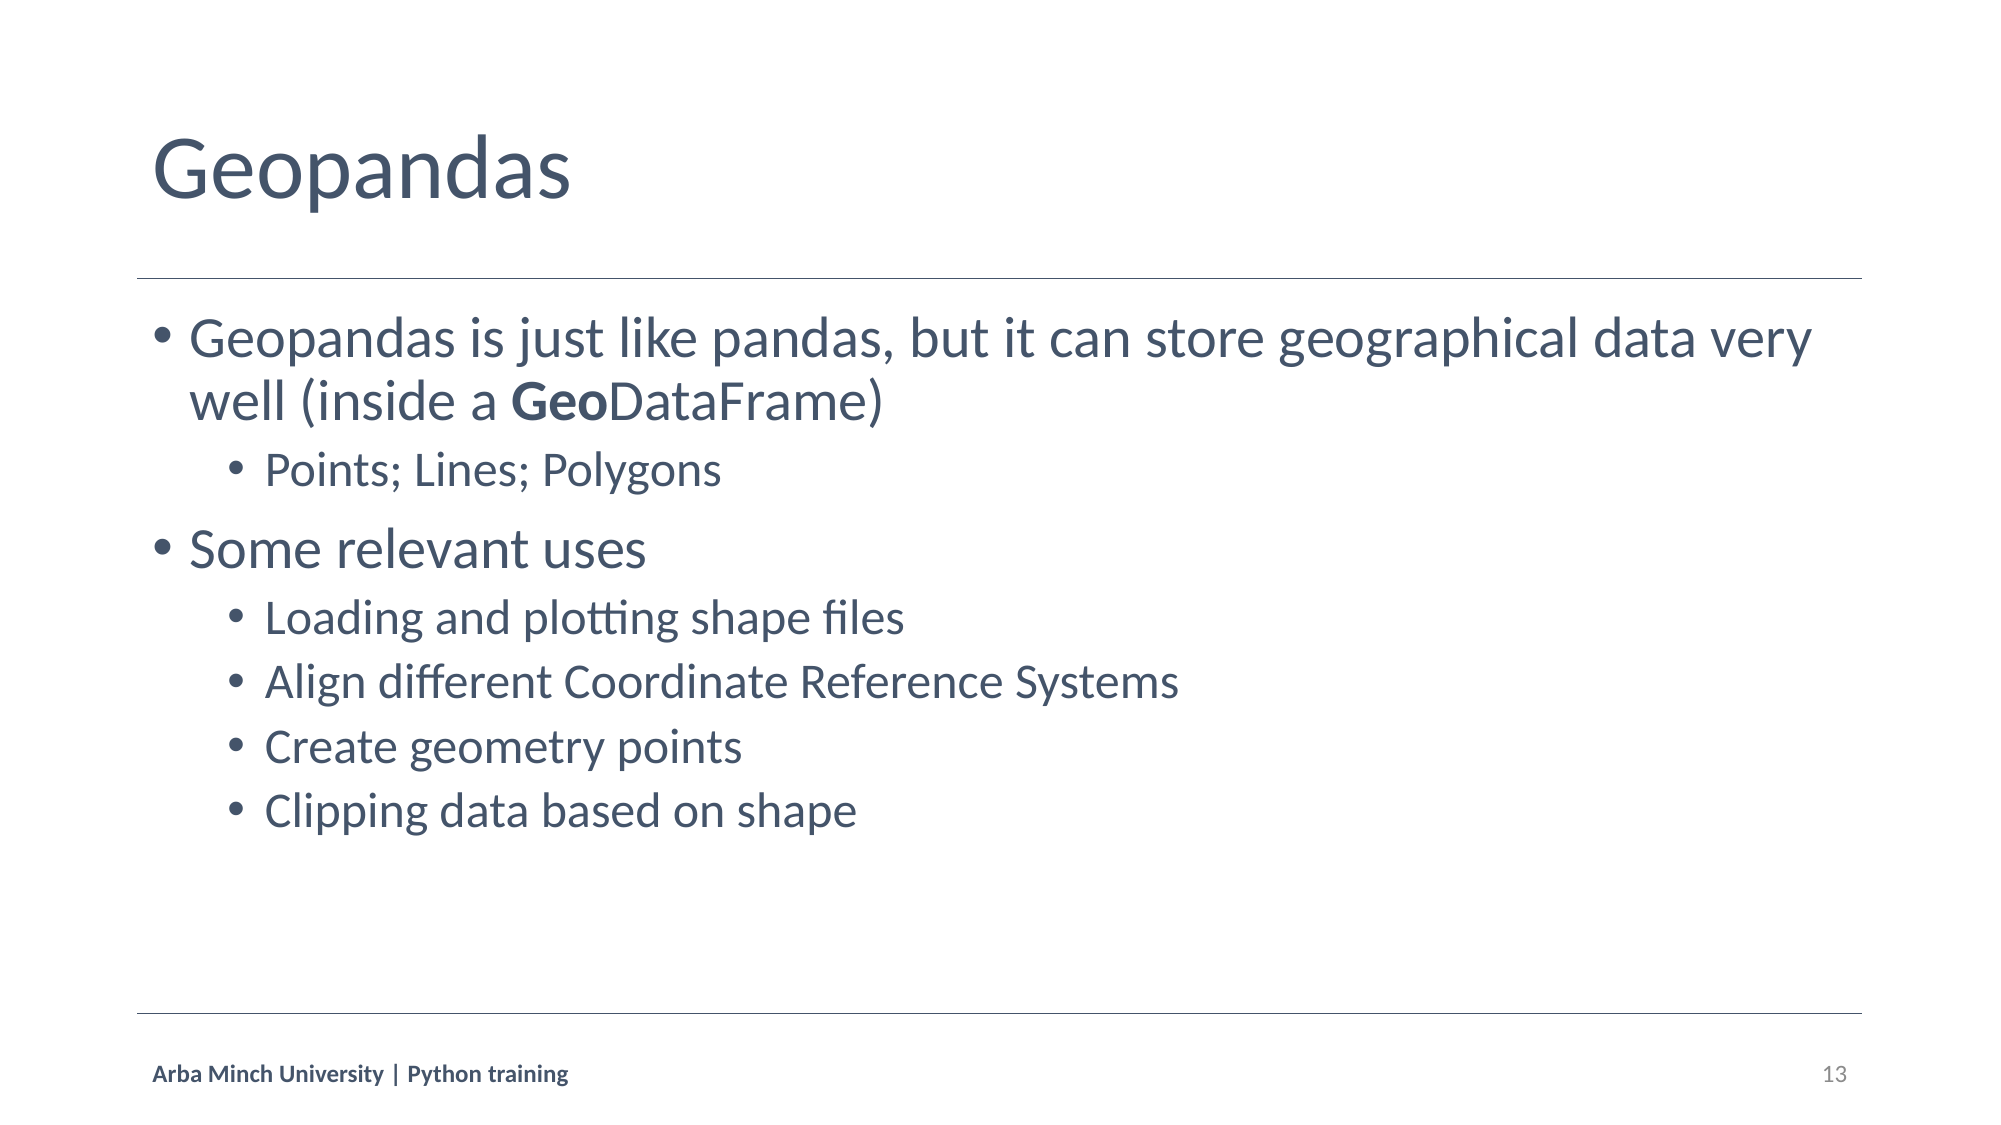

# Geopandas
Geopandas is just like pandas, but it can store geographical data very well (inside a GeoDataFrame)
Points; Lines; Polygons
Some relevant uses
Loading and plotting shape files
Align different Coordinate Reference Systems
Create geometry points
Clipping data based on shape

Arba Minch University | Python training
13